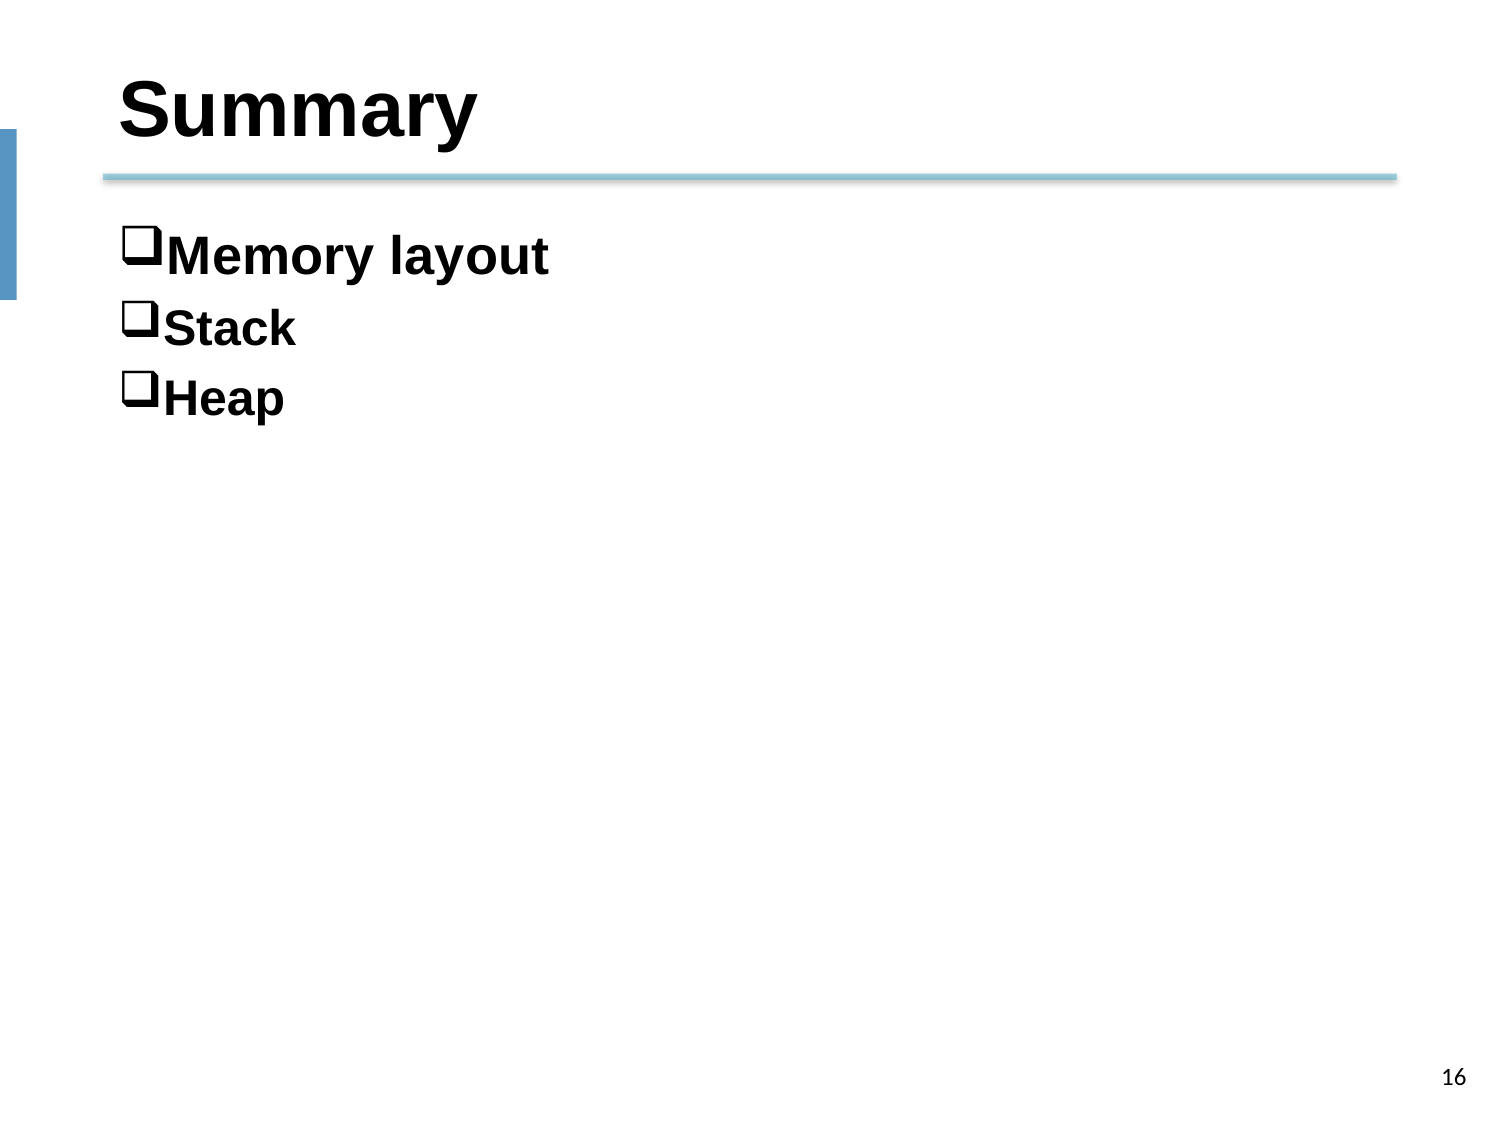

# Summary
Memory layout
Stack
Heap
16